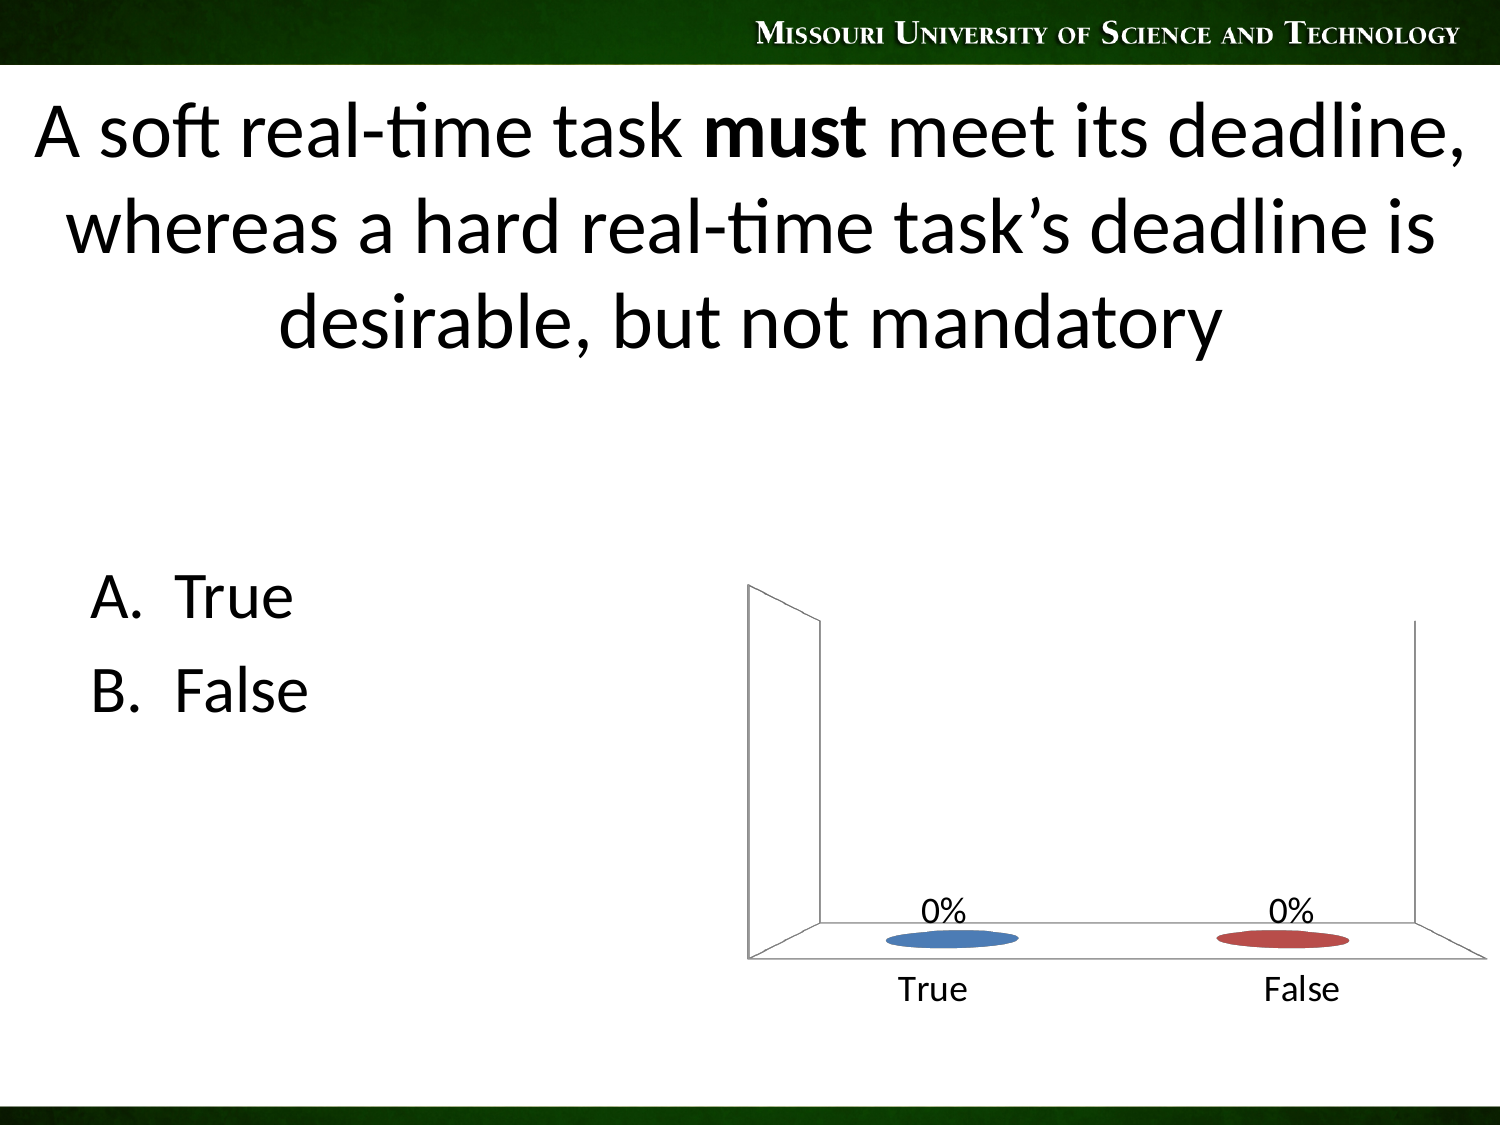

# A soft real-time task must meet its deadline, whereas a hard real-time task’s deadline is desirable, but not mandatory
True
False

[unsupported chart]